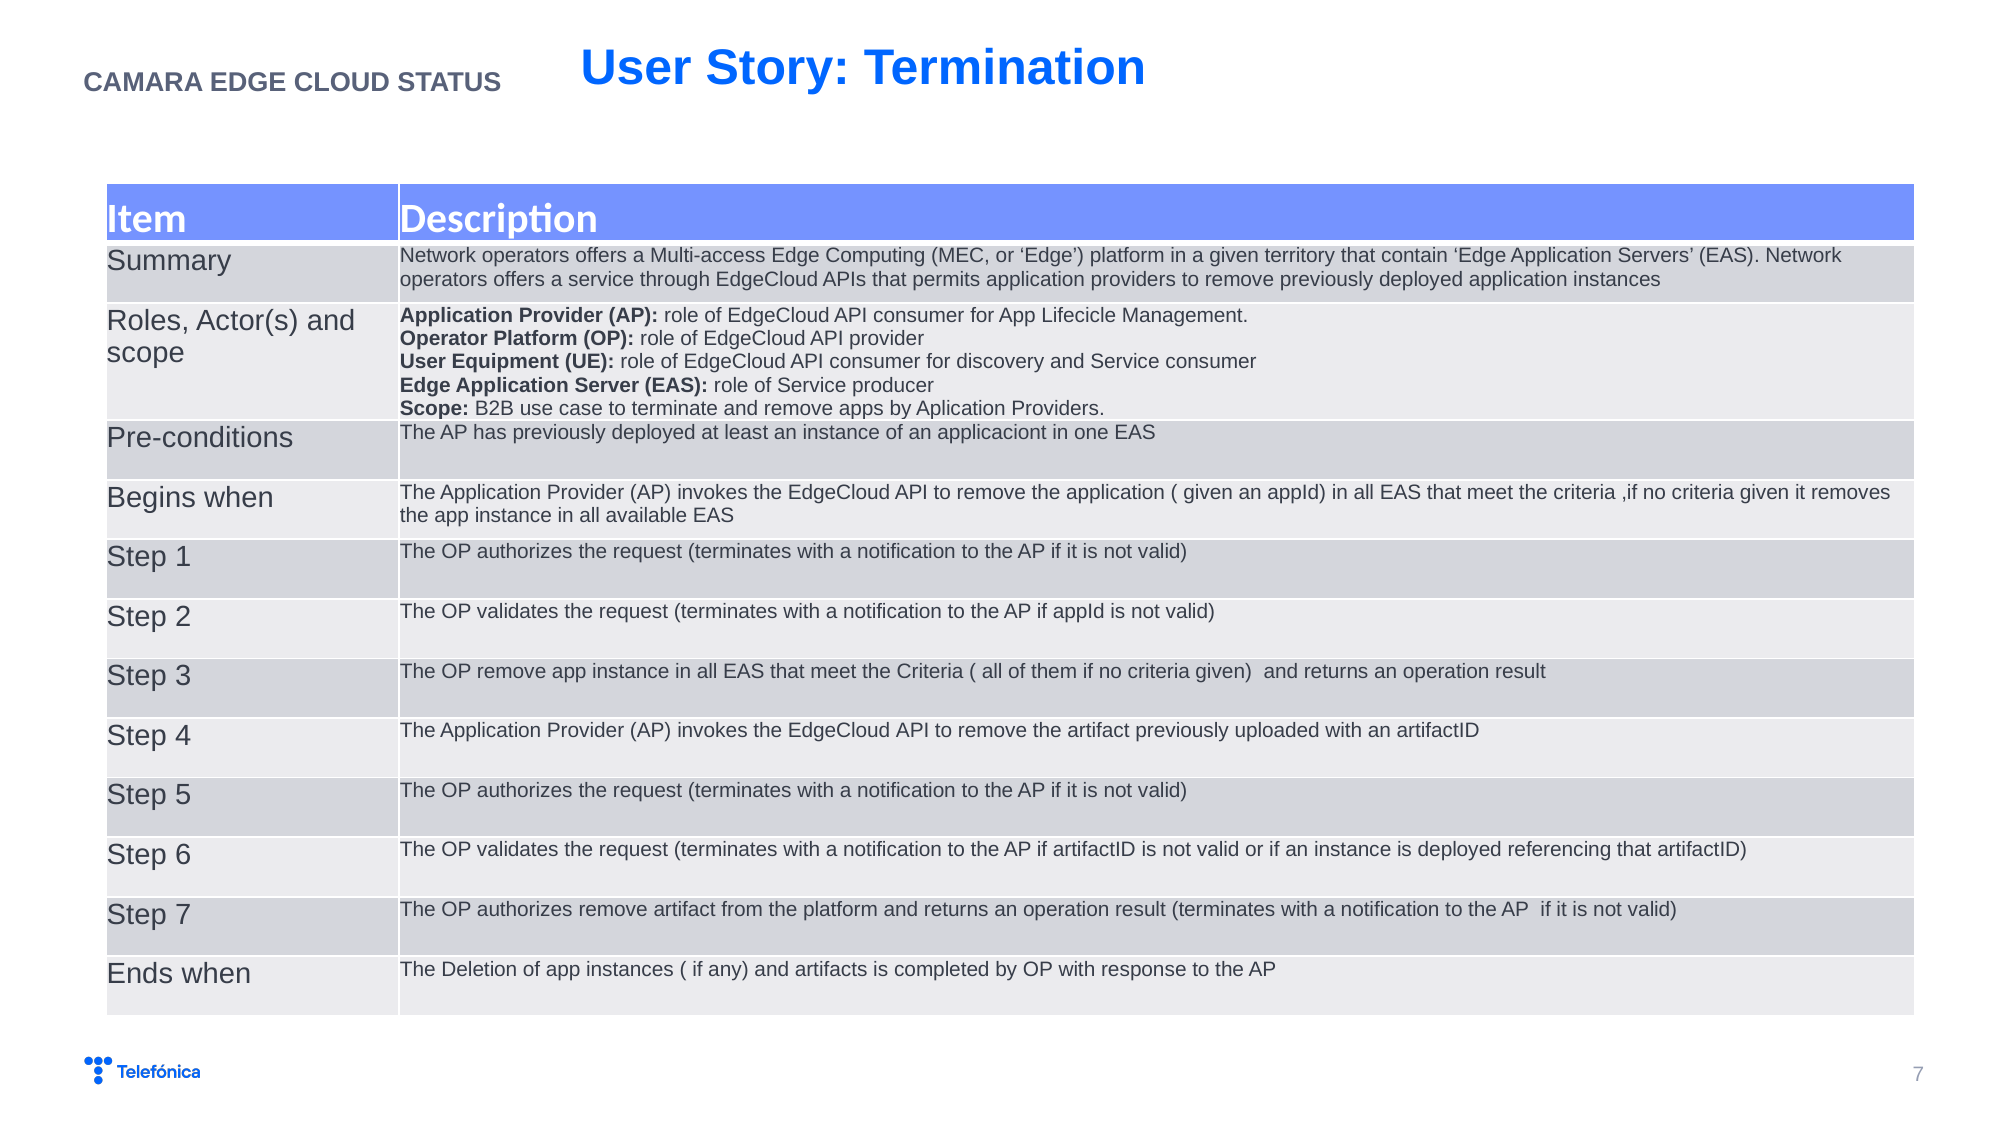

# User Story: Termination
camara Edge cloud status
| Item | Description |
| --- | --- |
| Summary | Network operators offers a Multi-access Edge Computing (MEC, or ‘Edge’) platform in a given territory that contain ‘Edge Application Servers’ (EAS). Network operators offers a service through EdgeCloud APIs that permits application providers to remove previously deployed application instances |
| Roles, Actor(s) and scope | Application Provider (AP): role of EdgeCloud API consumer for App Lifecicle Management. Operator Platform (OP): role of EdgeCloud API provider User Equipment (UE): role of EdgeCloud API consumer for discovery and Service consumer Edge Application Server (EAS): role of Service producer Scope: B2B use case to terminate and remove apps by Aplication Providers. |
| Pre-conditions | The AP has previously deployed at least an instance of an applicaciont in one EAS |
| Begins when | The Application Provider (AP) invokes the EdgeCloud API to remove the application ( given an appId) in all EAS that meet the criteria ,if no criteria given it removes the app instance in all available EAS |
| Step 1 | The OP authorizes the request (terminates with a notification to the AP if it is not valid) |
| Step 2 | The OP validates the request (terminates with a notification to the AP if appId is not valid) |
| Step 3 | The OP remove app instance in all EAS that meet the Criteria ( all of them if no criteria given)  and returns an operation result |
| Step 4 | The Application Provider (AP) invokes the EdgeCloud API to remove the artifact previously uploaded with an artifactID |
| Step 5 | The OP authorizes the request (terminates with a notification to the AP if it is not valid) |
| Step 6 | The OP validates the request (terminates with a notification to the AP if artifactID is not valid or if an instance is deployed referencing that artifactID) |
| Step 7 | The OP authorizes remove artifact from the platform and returns an operation result (terminates with a notification to the AP  if it is not valid) |
| Ends when | The Deletion of app instances ( if any) and artifacts is completed by OP with response to the AP |

7